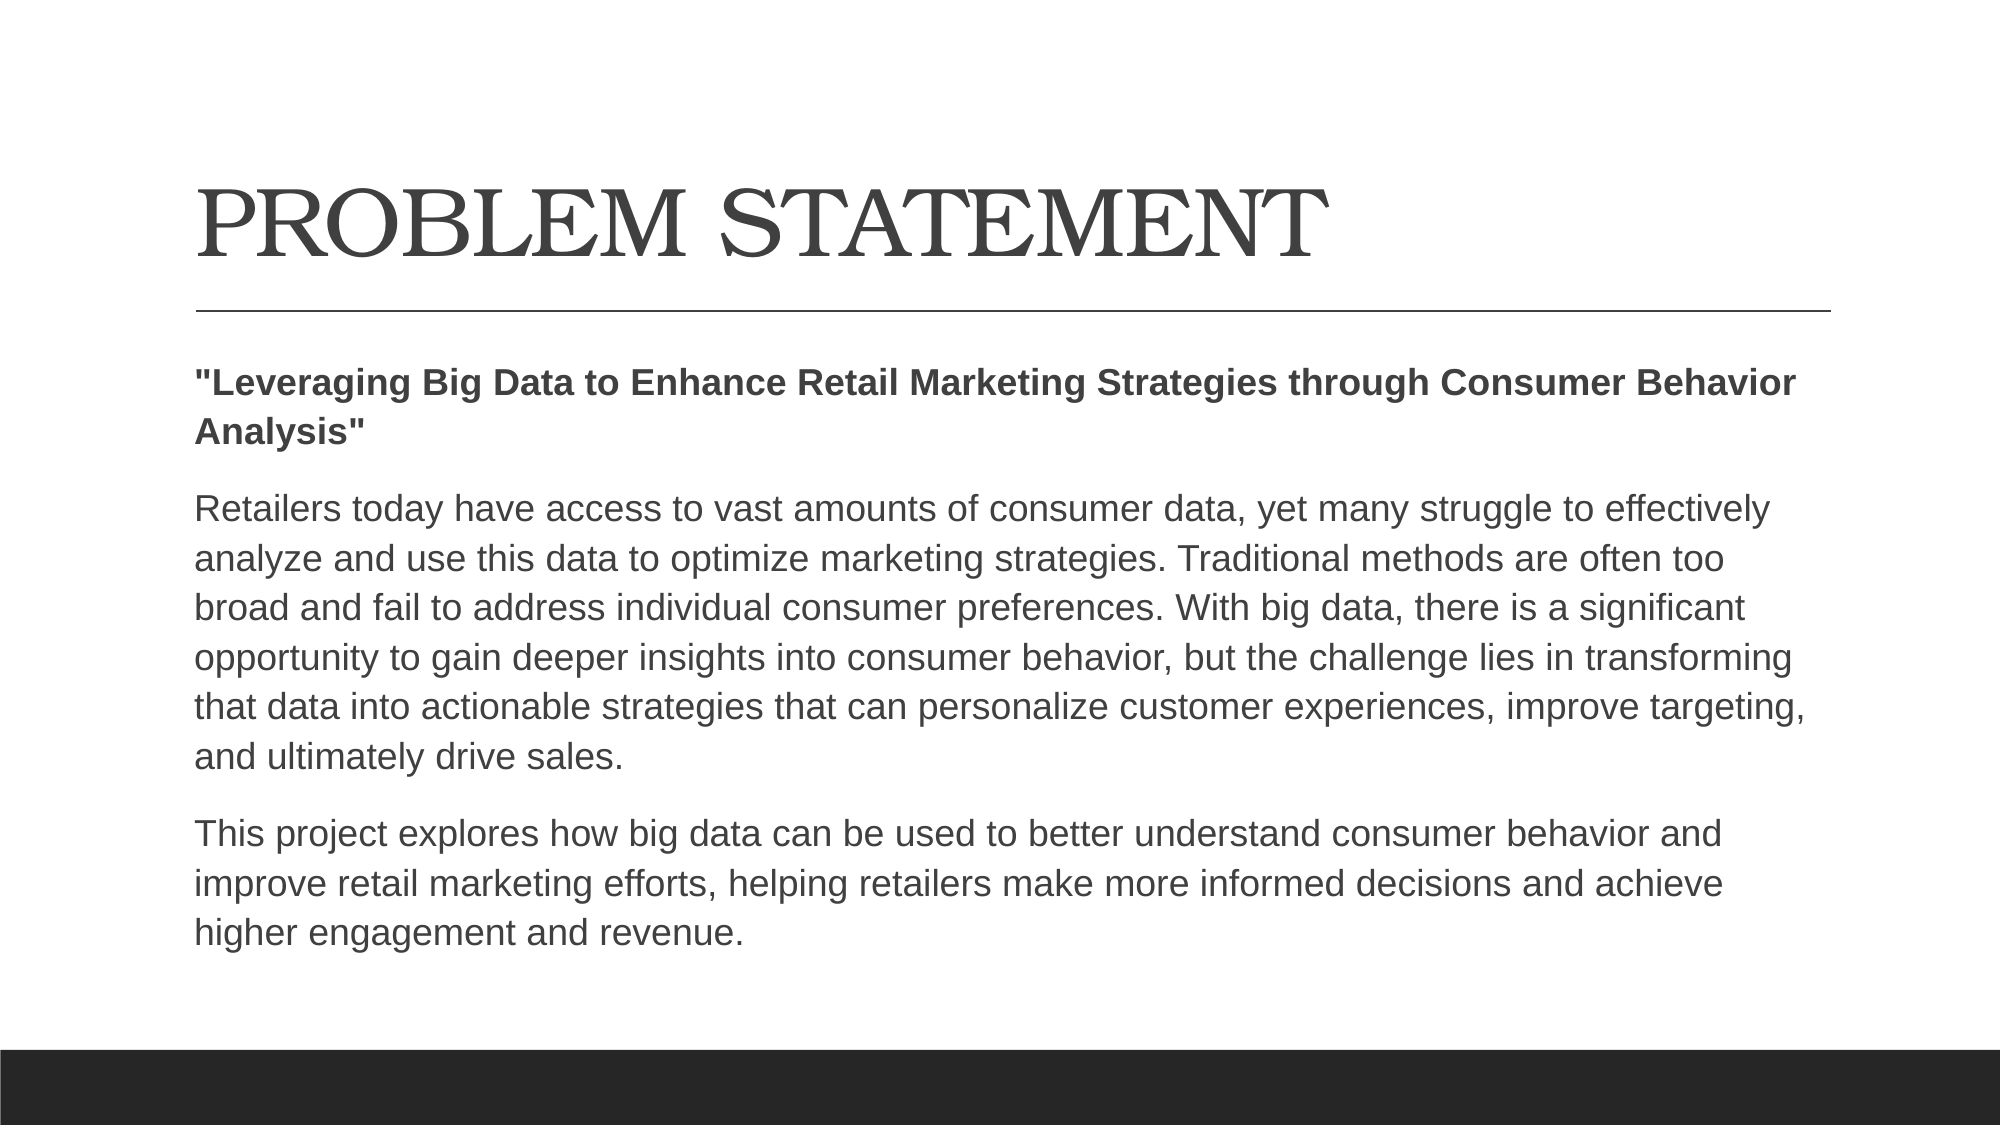

# PROBLEM STATEMENT
"Leveraging Big Data to Enhance Retail Marketing Strategies through Consumer Behavior Analysis"
Retailers today have access to vast amounts of consumer data, yet many struggle to effectively analyze and use this data to optimize marketing strategies. Traditional methods are often too broad and fail to address individual consumer preferences. With big data, there is a significant opportunity to gain deeper insights into consumer behavior, but the challenge lies in transforming that data into actionable strategies that can personalize customer experiences, improve targeting, and ultimately drive sales.
This project explores how big data can be used to better understand consumer behavior and improve retail marketing efforts, helping retailers make more informed decisions and achieve higher engagement and revenue.